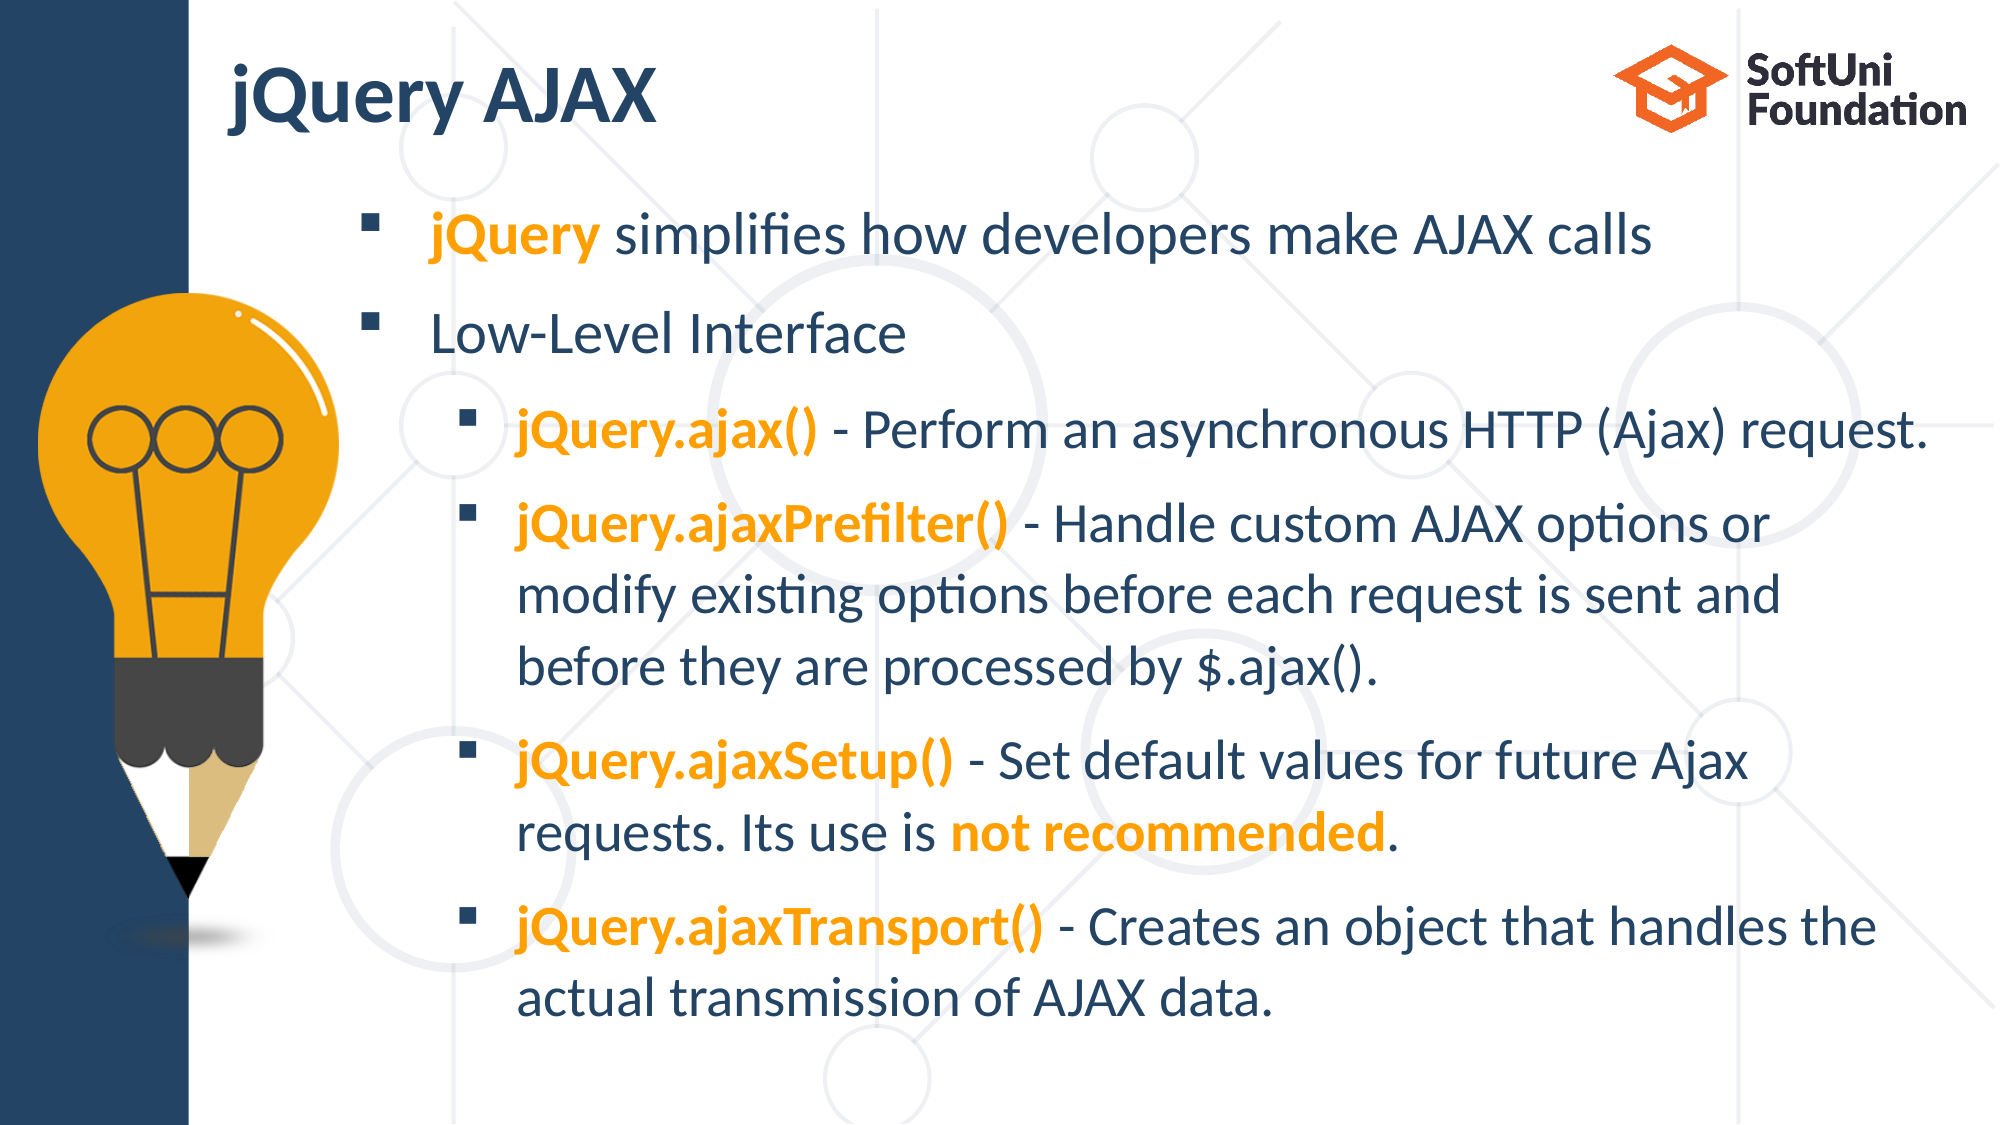

# jQuery AJAX
jQuery simplifies how developers make AJAX calls
Low-Level Interface
jQuery.ajax() - Perform an asynchronous HTTP (Ajax) request.
jQuery.ajaxPrefilter() - Handle custom AJAX options or           modify existing options before each request is sent and          before they are processed by $.ajax().
jQuery.ajaxSetup() - Set default values for future Ajax
requests. Its use is not recommended.
jQuery.ajaxTransport() - Creates an object that handles the
actual transmission of AJAX data.